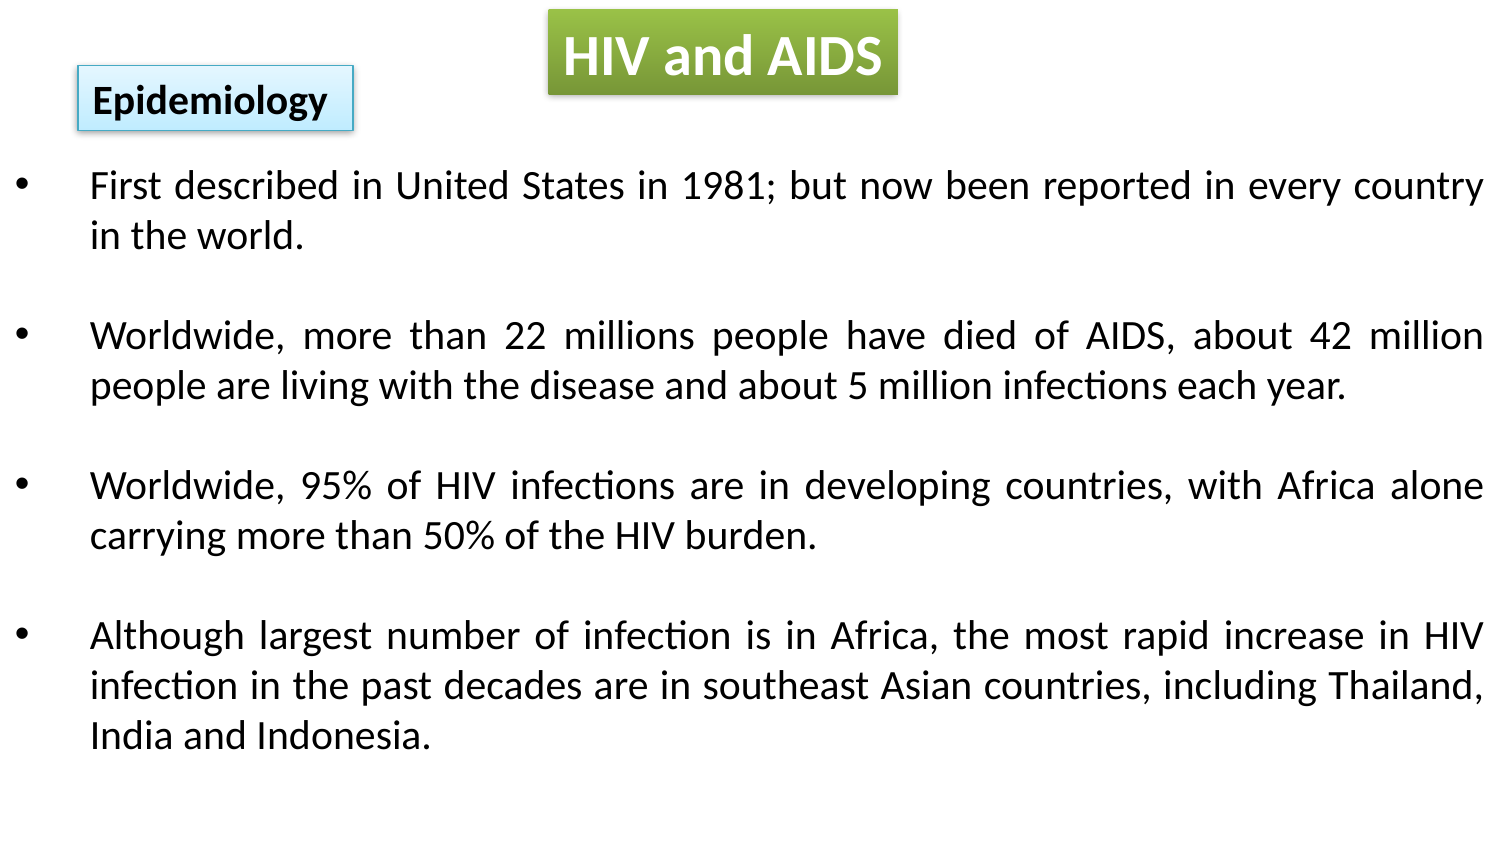

HIV and AIDS
Epidemiology
First described in United States in 1981; but now been reported in every country in the world.

Worldwide, more than 22 millions people have died of AIDS, about 42 million people are living with the disease and about 5 million infections each year.

Worldwide, 95% of HIV infections are in developing countries, with Africa alone carrying more than 50% of the HIV burden.

Although largest number of infection is in Africa, the most rapid increase in HIV infection in the past decades are in southeast Asian countries, including Thailand, India and Indonesia.